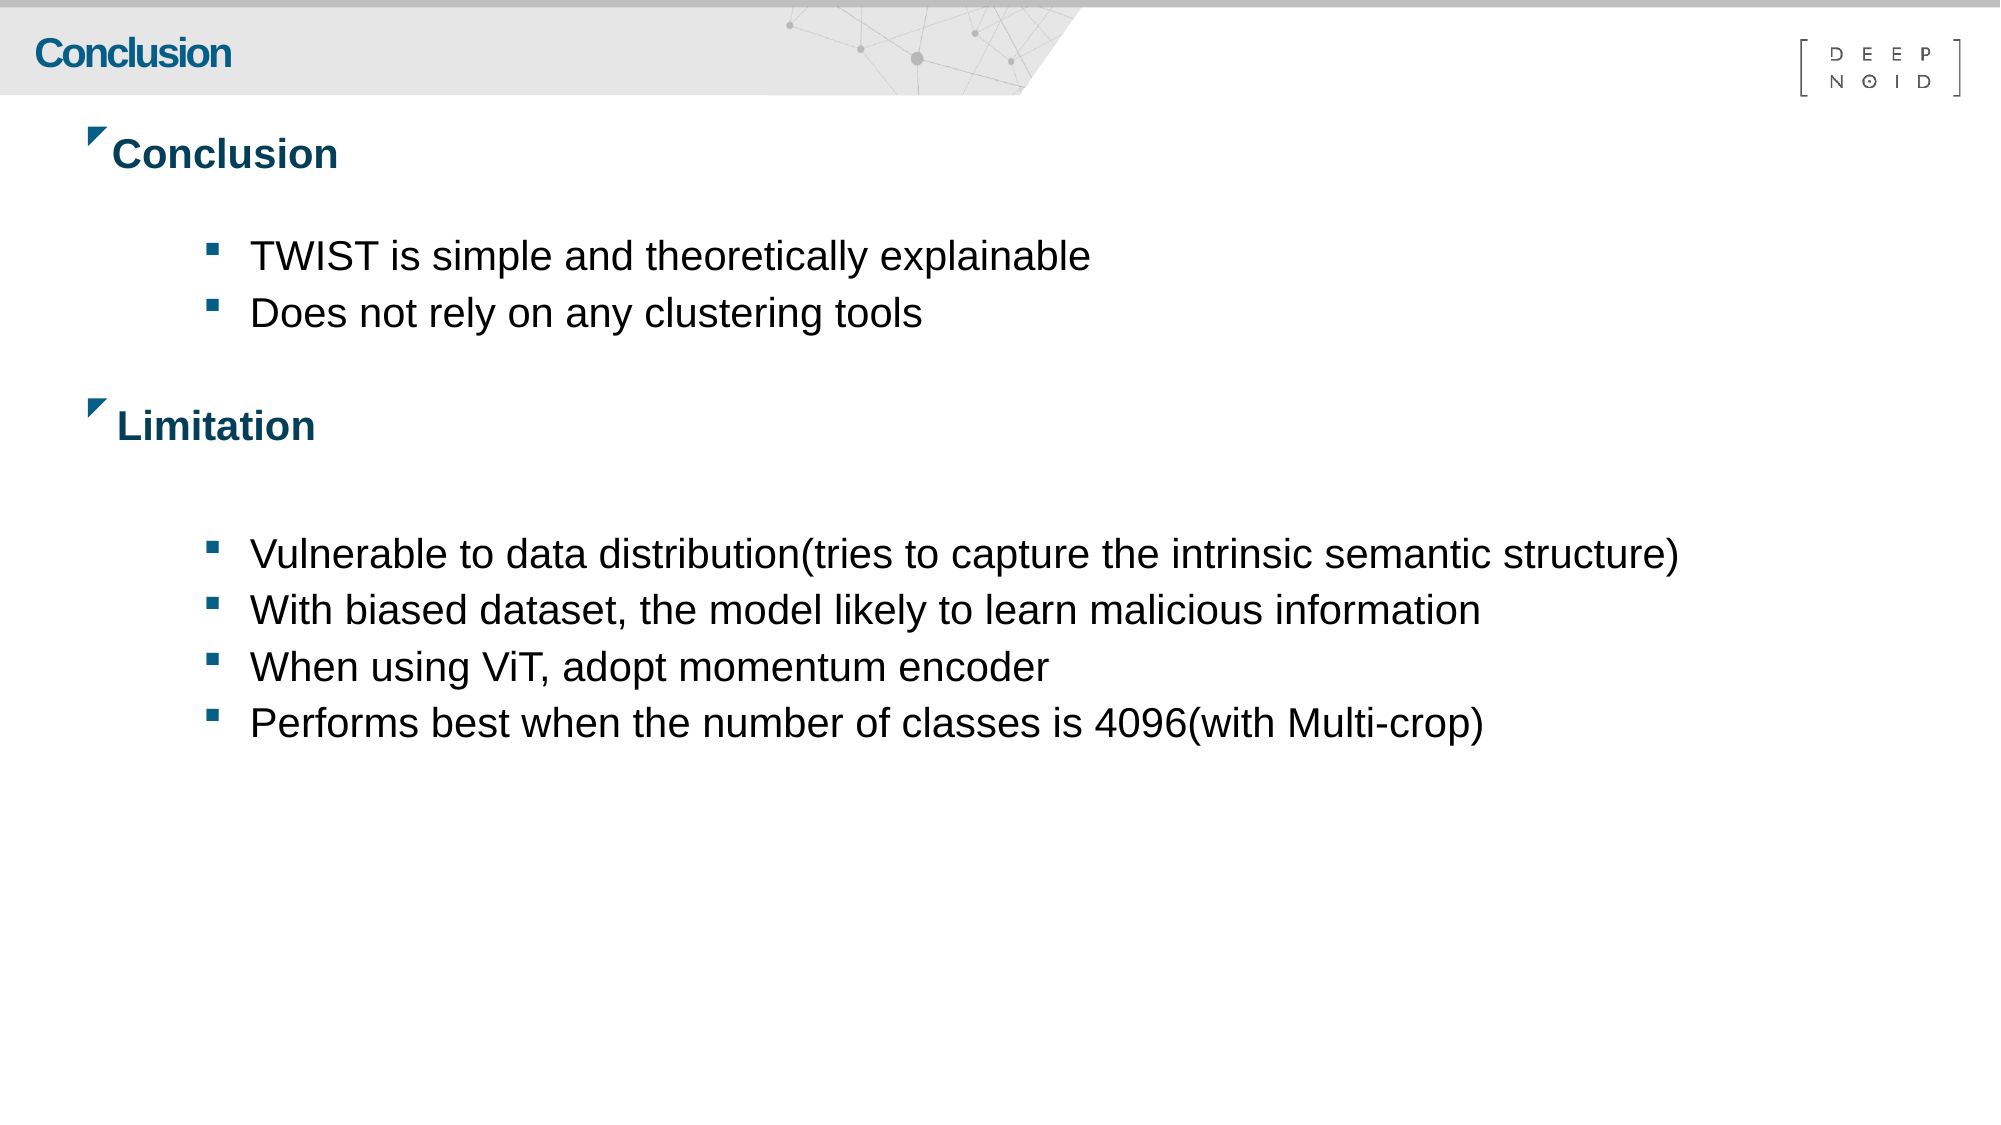

Conclusion
Conclusion

TWIST is simple and theoretically explainable
Does not rely on any clustering tools
Limitation

Vulnerable to data distribution(tries to capture the intrinsic semantic structure)
With biased dataset, the model likely to learn malicious information
When using ViT, adopt momentum encoder
Performs best when the number of classes is 4096(with Multi-crop)